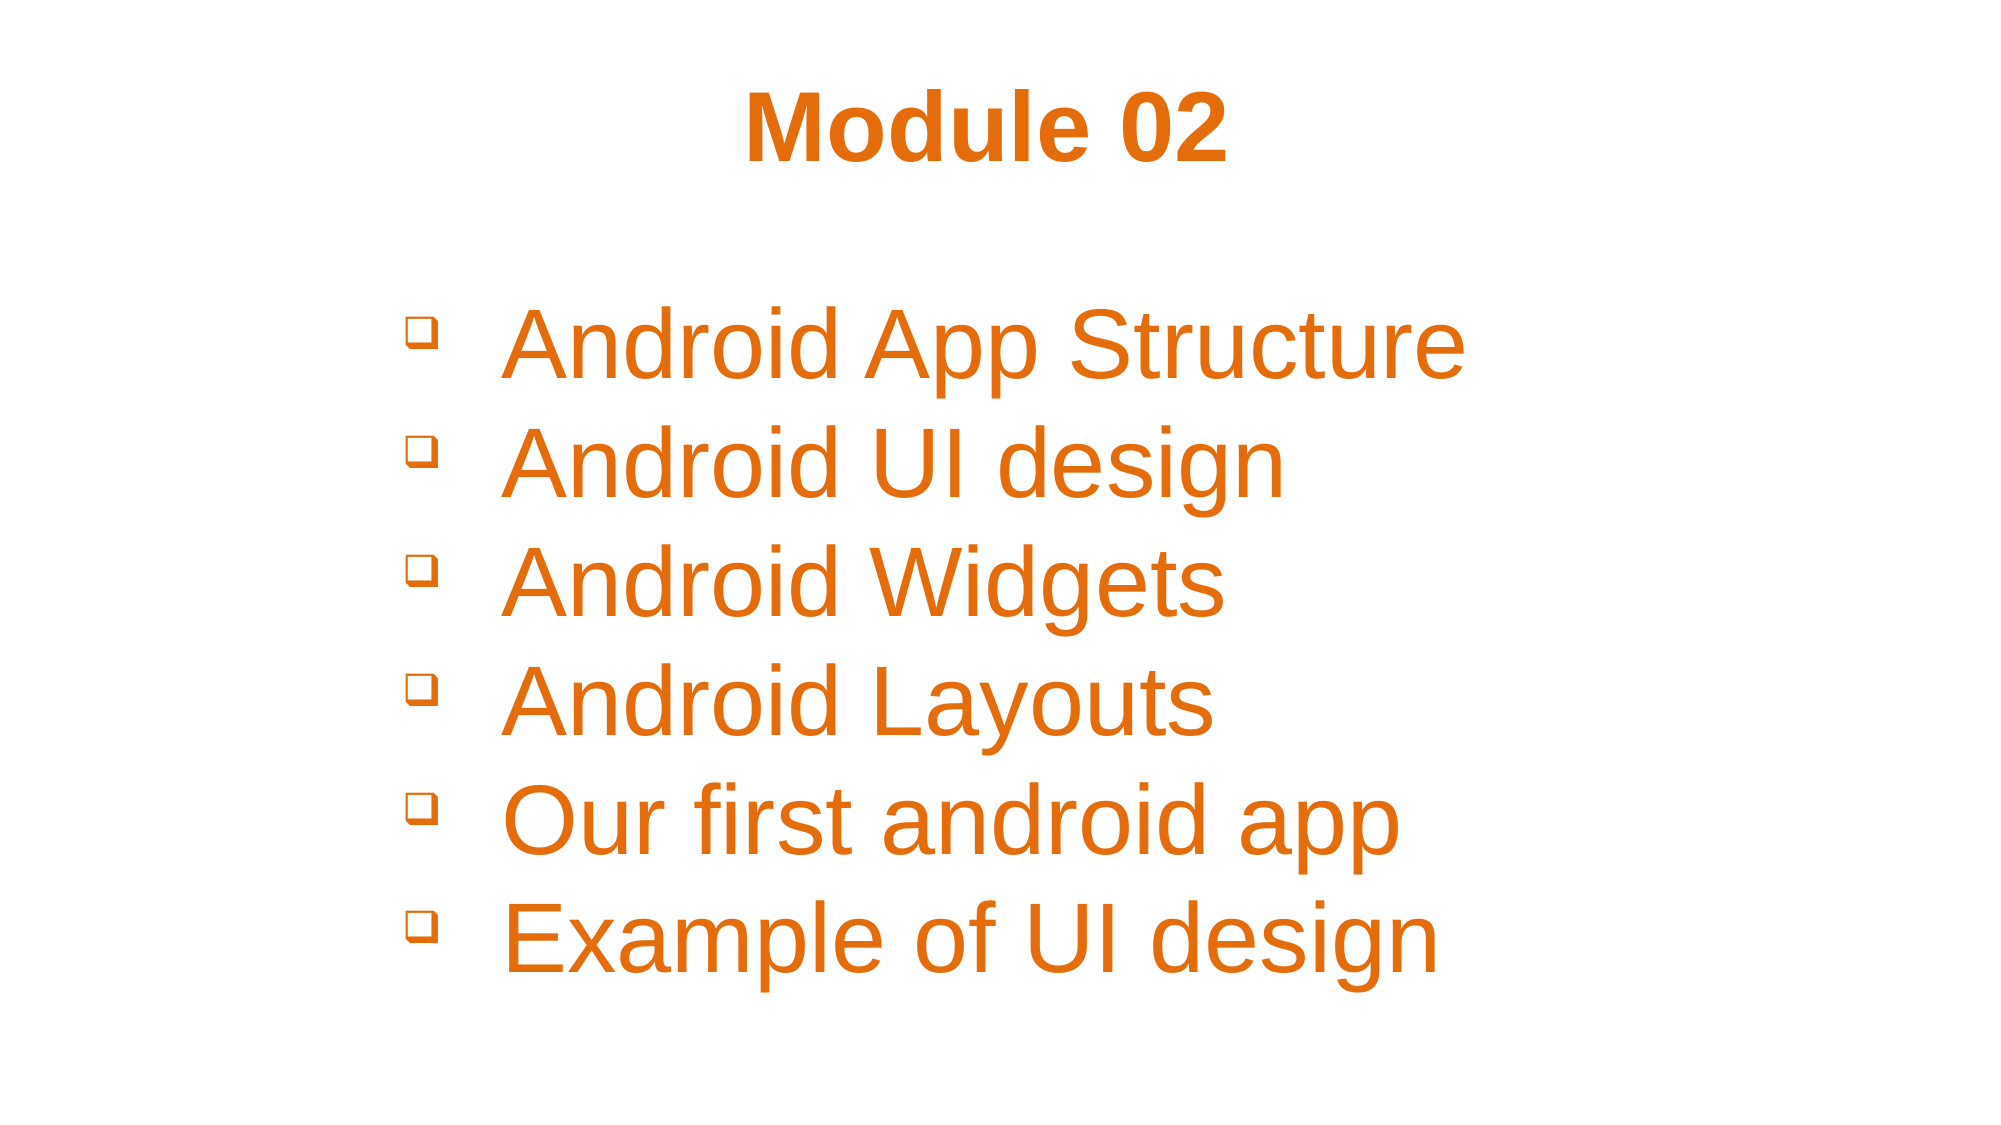

Module 02

Android App Structure
Android UI design
Android Widgets
Android Layouts
Our first android app
Example of UI design